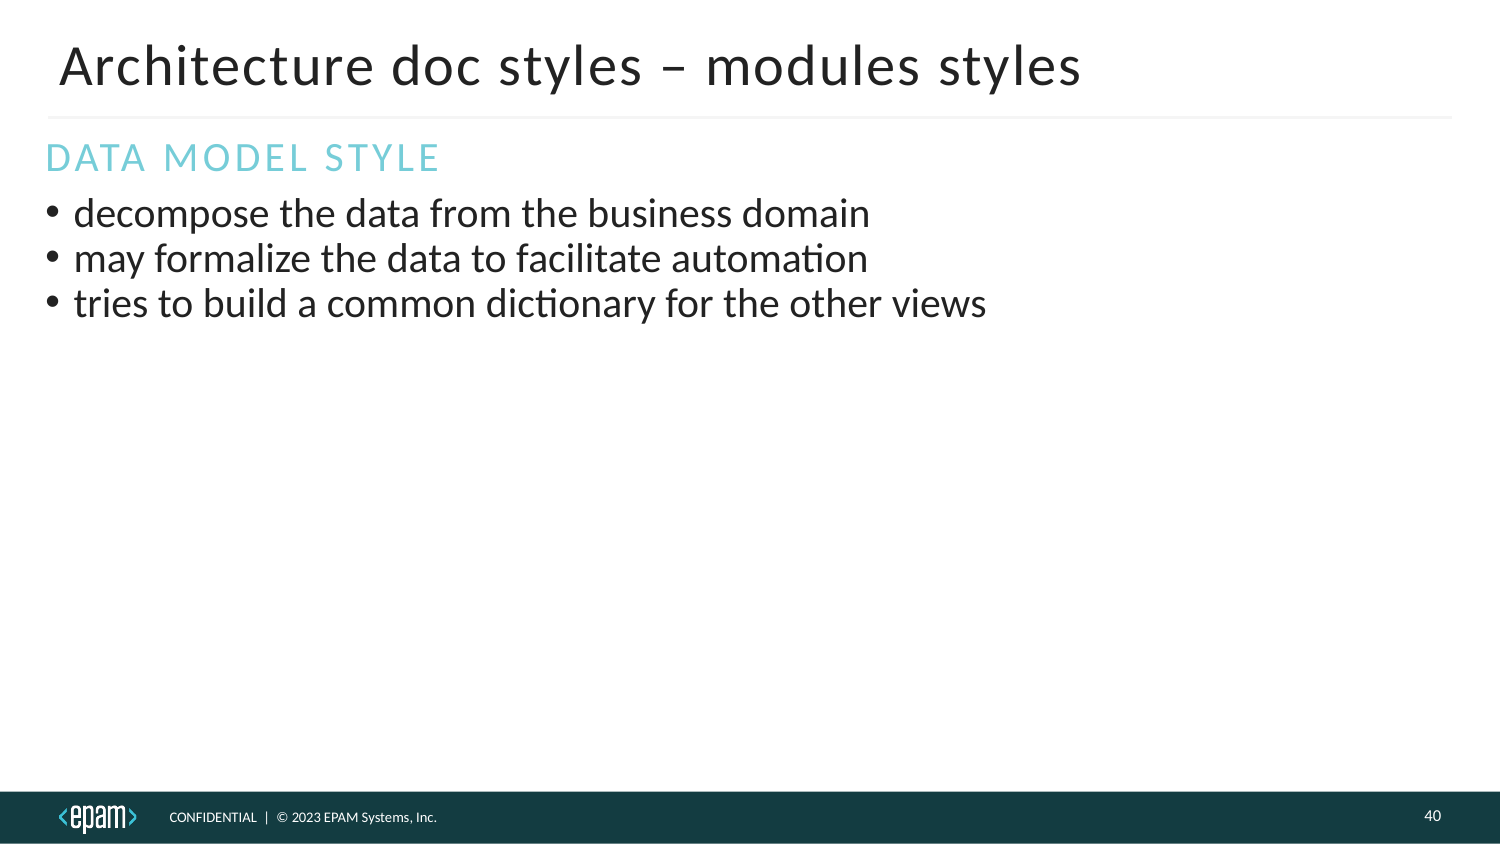

# Architecture doc styles – modules styles
data model style
decompose the data from the business domain
may formalize the data to facilitate automation
tries to build a common dictionary for the other views
40